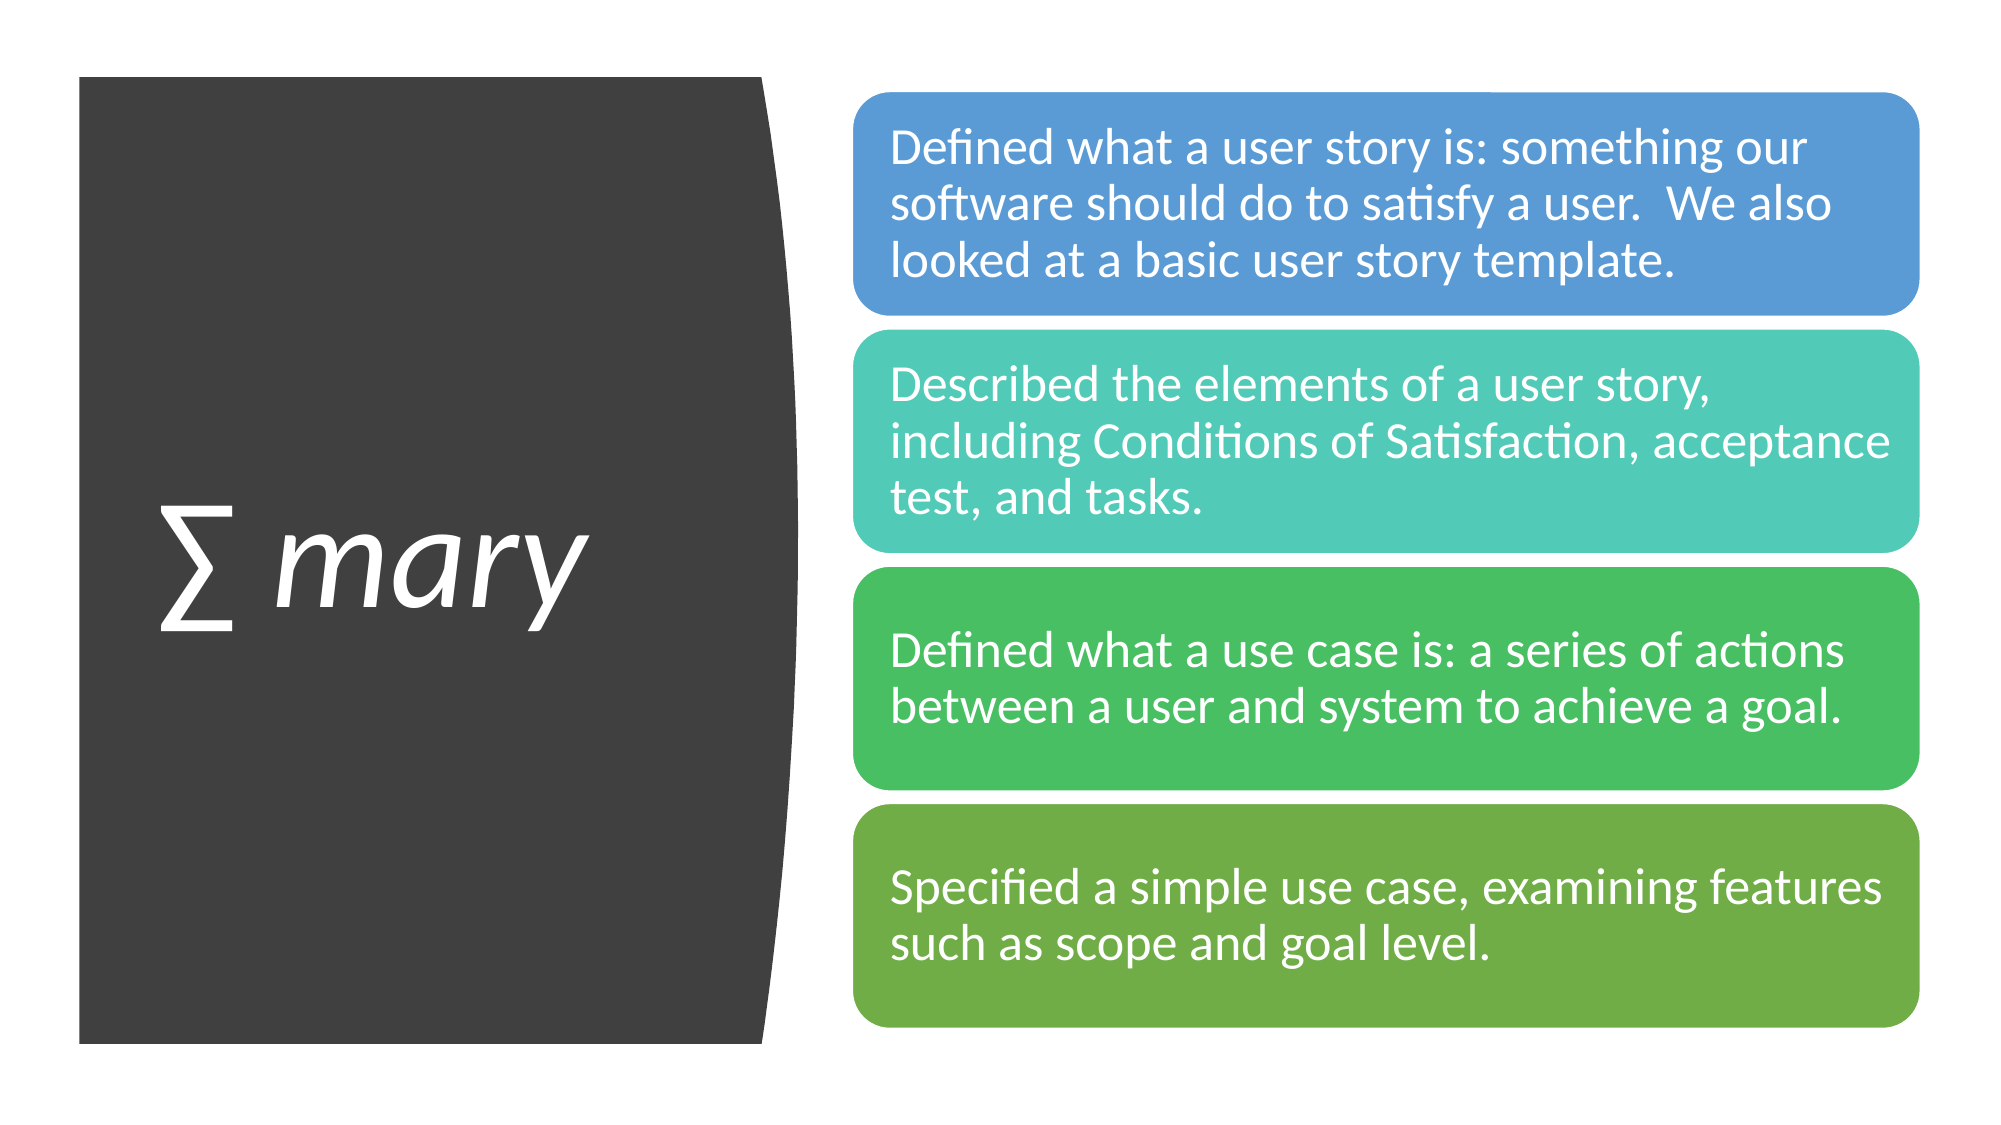

Defined what a user story is: something our software should do to satisfy a user.  We also looked at a basic user story template.
Described the elements of a user story, including Conditions of Satisfaction, acceptance test, and tasks.
Defined what a use case is: a series of actions between a user and system to achieve a goal.
Specified a simple use case, examining features such as scope and goal level.

# ∑ mary